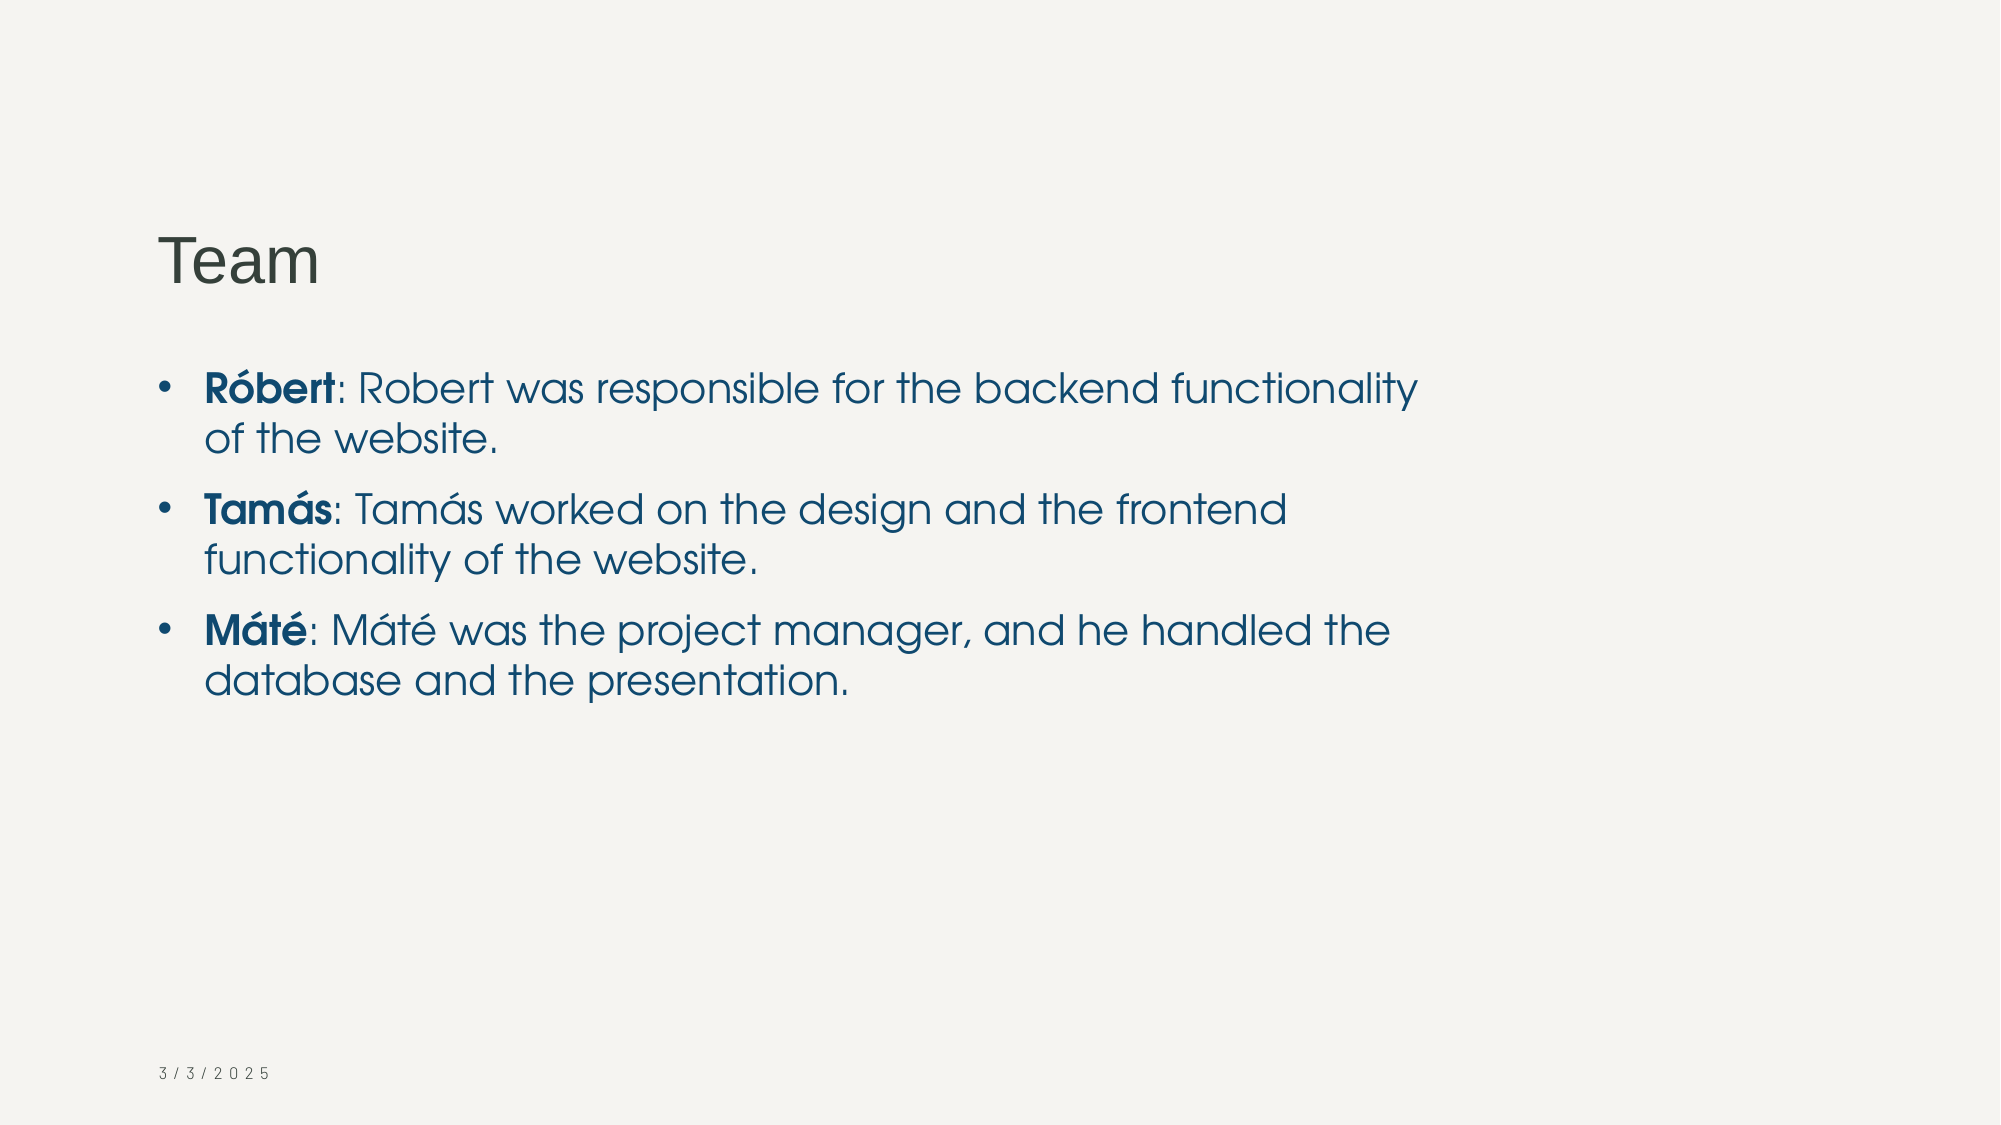

# Team
Róbert: Robert was responsible for the backend functionality of the website.
Tamás: Tamás worked on the design and the frontend functionality of the website.
Máté: Máté was the project manager, and he handled the database and the presentation.

3/3/2025